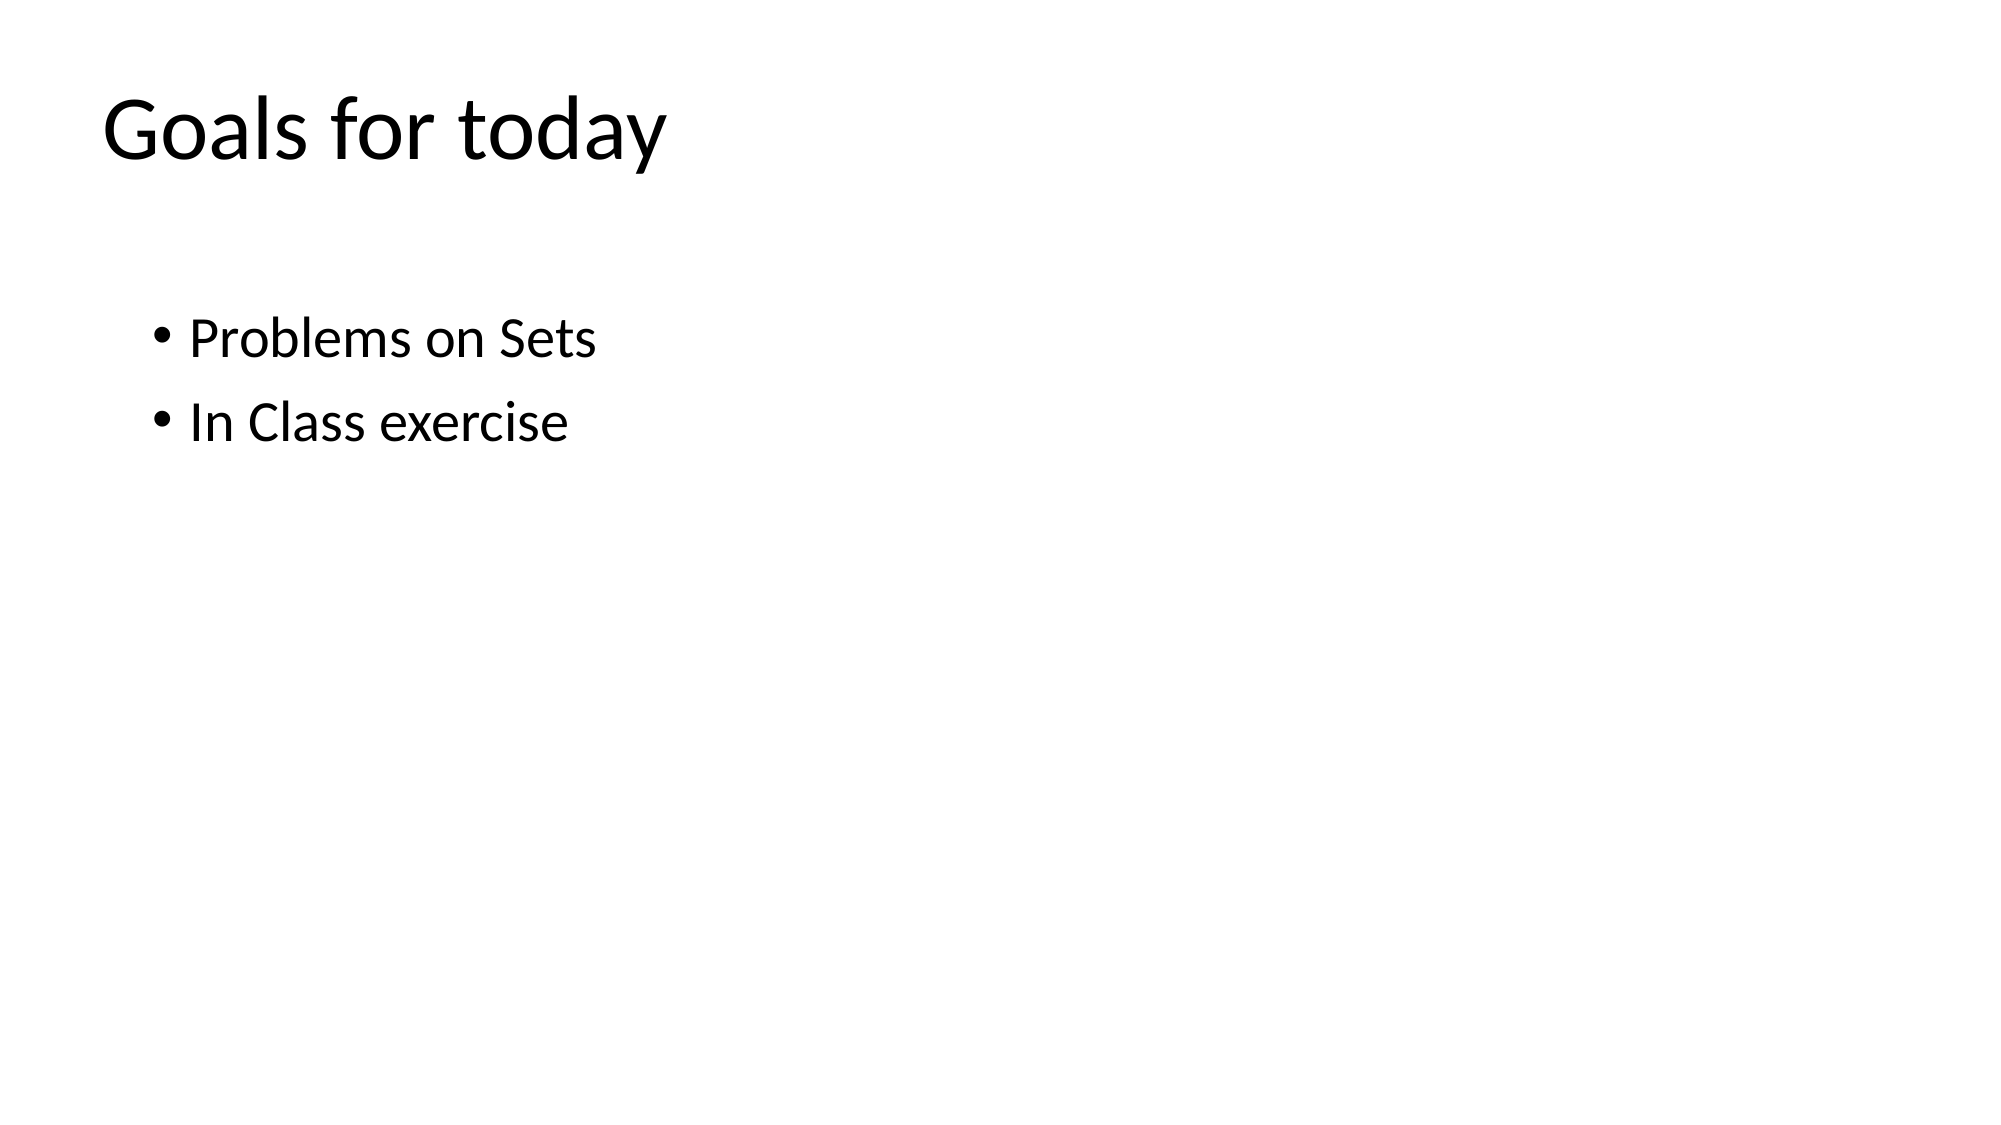

# Goals for today
Problems on Sets
In Class exercise